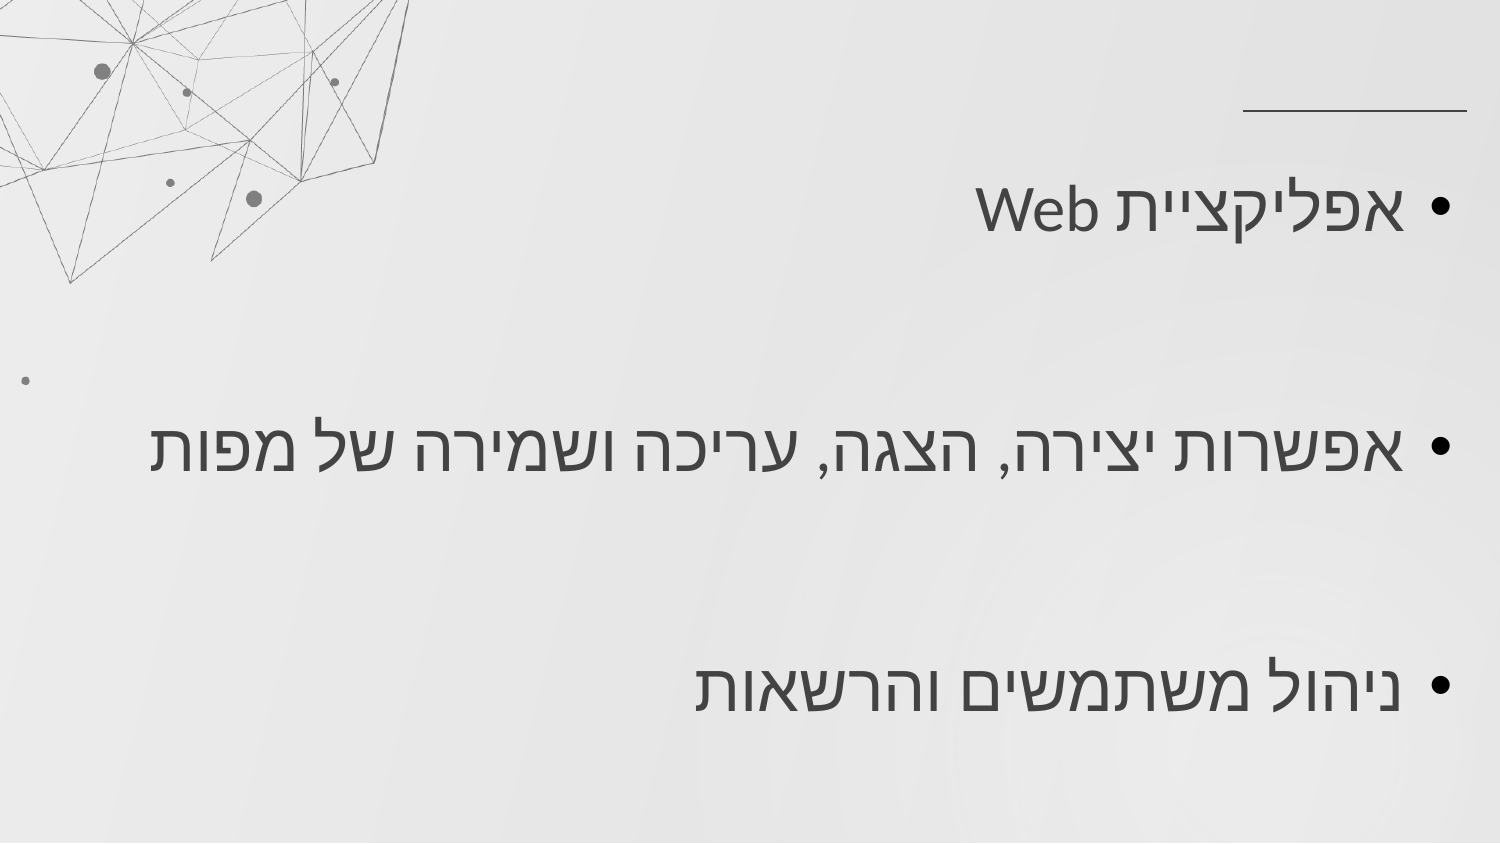

אפליקציית Web

אפשרות יצירה, הצגה, עריכה ושמירה של מפות

ניהול משתמשים והרשאות